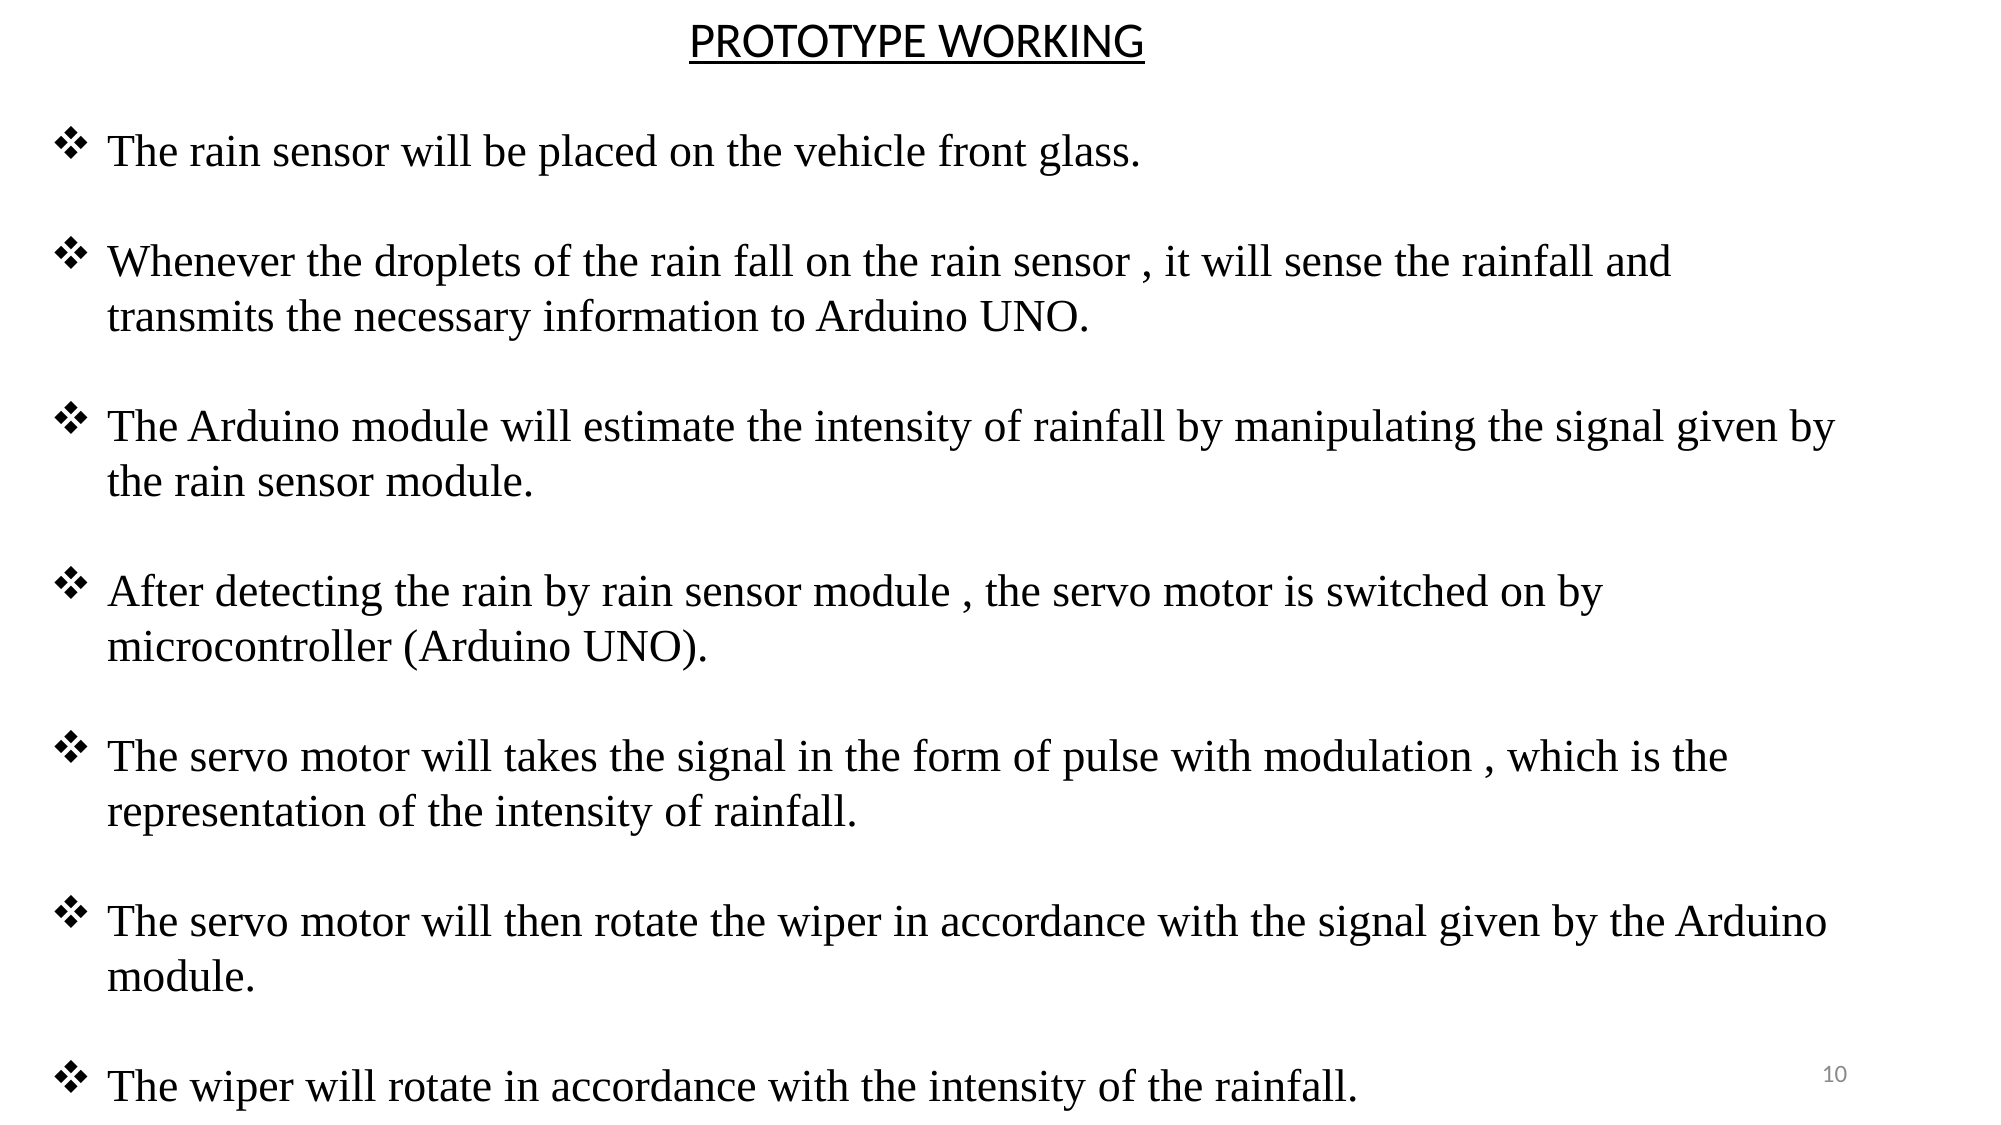

PROTOTYPE WORKING
The rain sensor will be placed on the vehicle front glass.

Whenever the droplets of the rain fall on the rain sensor , it will sense the rainfall and transmits the necessary information to Arduino UNO.

The Arduino module will estimate the intensity of rainfall by manipulating the signal given by the rain sensor module.

After detecting the rain by rain sensor module , the servo motor is switched on by microcontroller (Arduino UNO).

The servo motor will takes the signal in the form of pulse with modulation , which is the representation of the intensity of rainfall.

The servo motor will then rotate the wiper in accordance with the signal given by the Arduino module.

The wiper will rotate in accordance with the intensity of the rainfall.

10